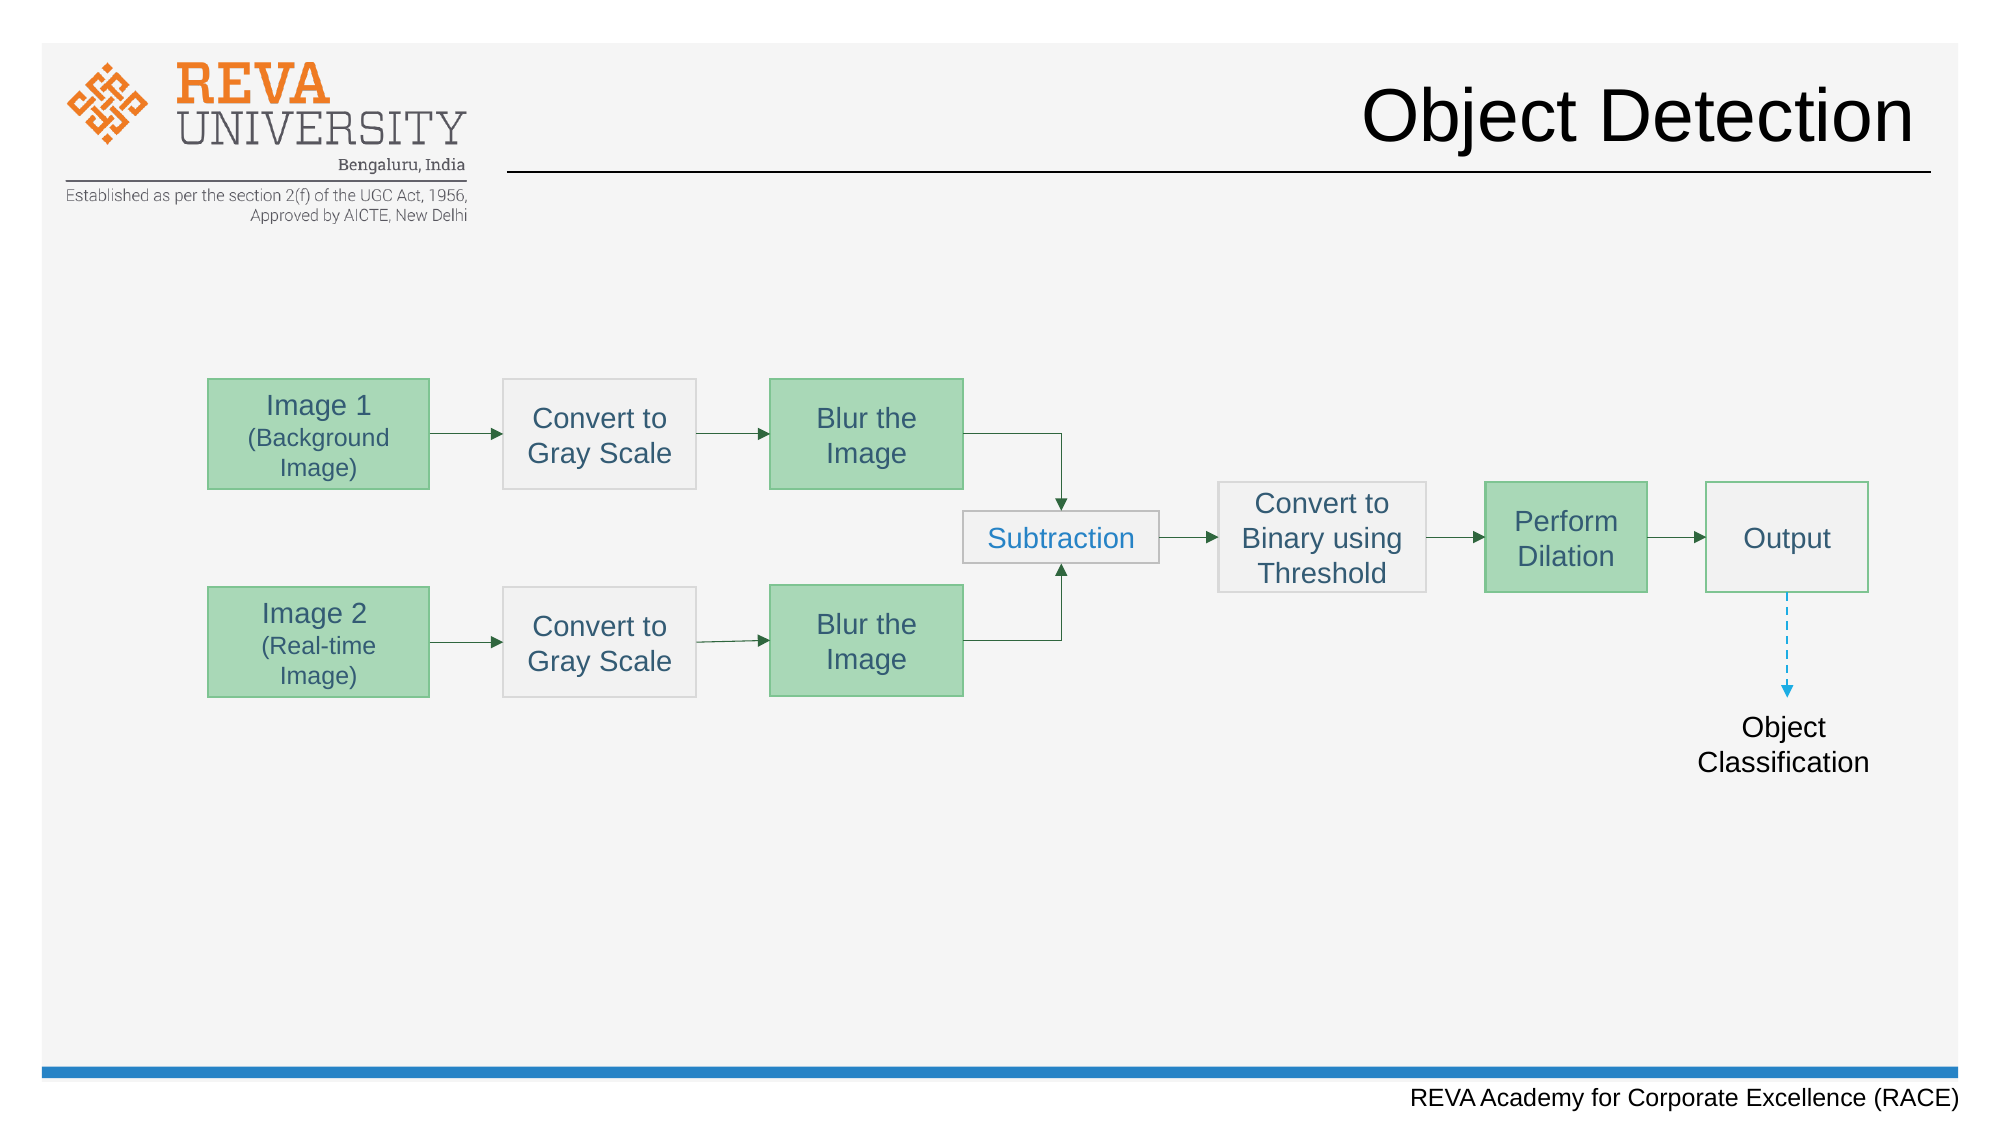

# Object Detection
Convert to Gray Scale
Blur the Image
Image 1 (Background Image)
Perform Dilation
Output
Convert to Binary using Threshold
Subtraction
Blur the Image
Image 2
(Real-time Image)
Convert to Gray Scale
Object Classification
REVA Academy for Corporate Excellence (RACE)